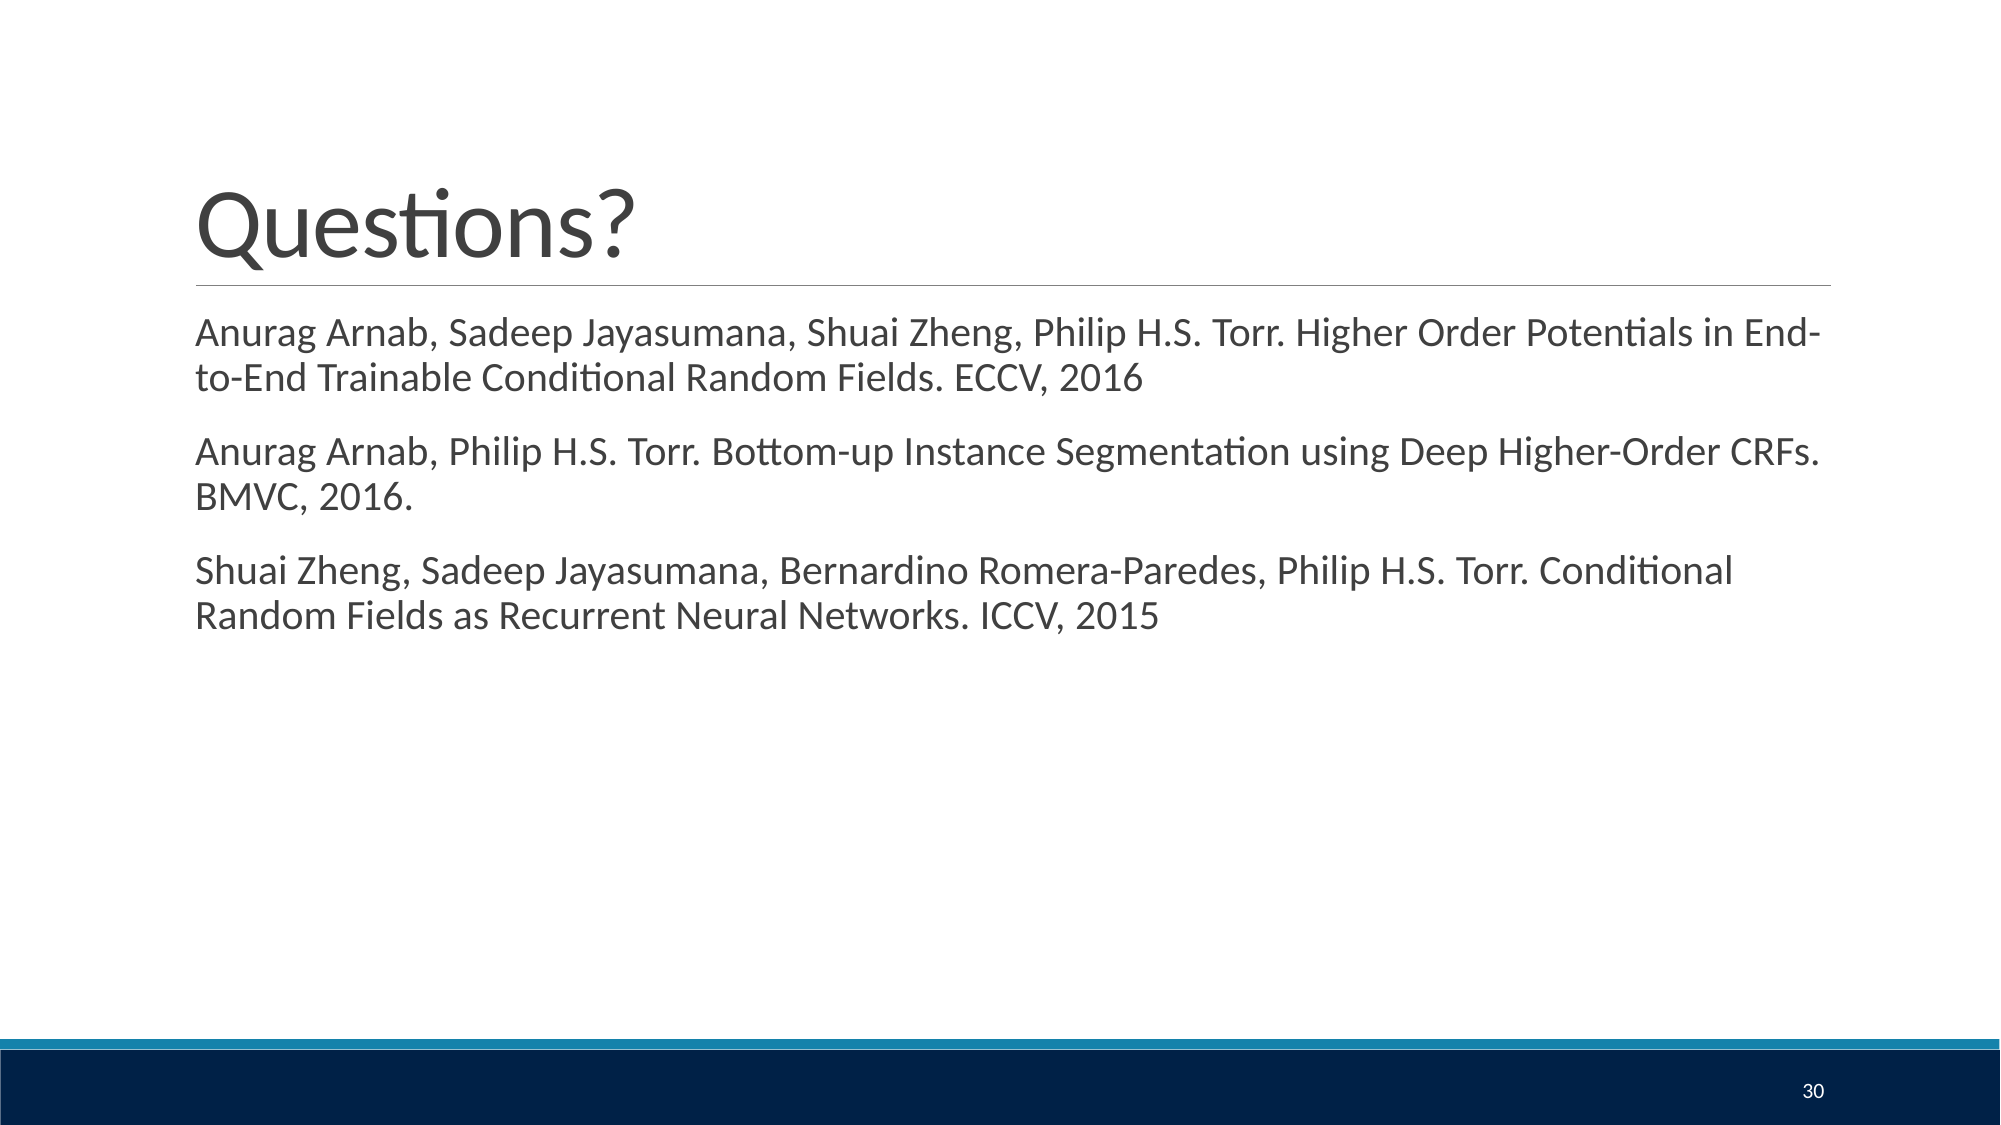

# Questions?
Anurag Arnab, Sadeep Jayasumana, Shuai Zheng, Philip H.S. Torr. Higher Order Potentials in End-to-End Trainable Conditional Random Fields. ECCV, 2016
Anurag Arnab, Philip H.S. Torr. Bottom-up Instance Segmentation using Deep Higher-Order CRFs. BMVC, 2016.
Shuai Zheng, Sadeep Jayasumana, Bernardino Romera-Paredes, Philip H.S. Torr. Conditional Random Fields as Recurrent Neural Networks. ICCV, 2015

30